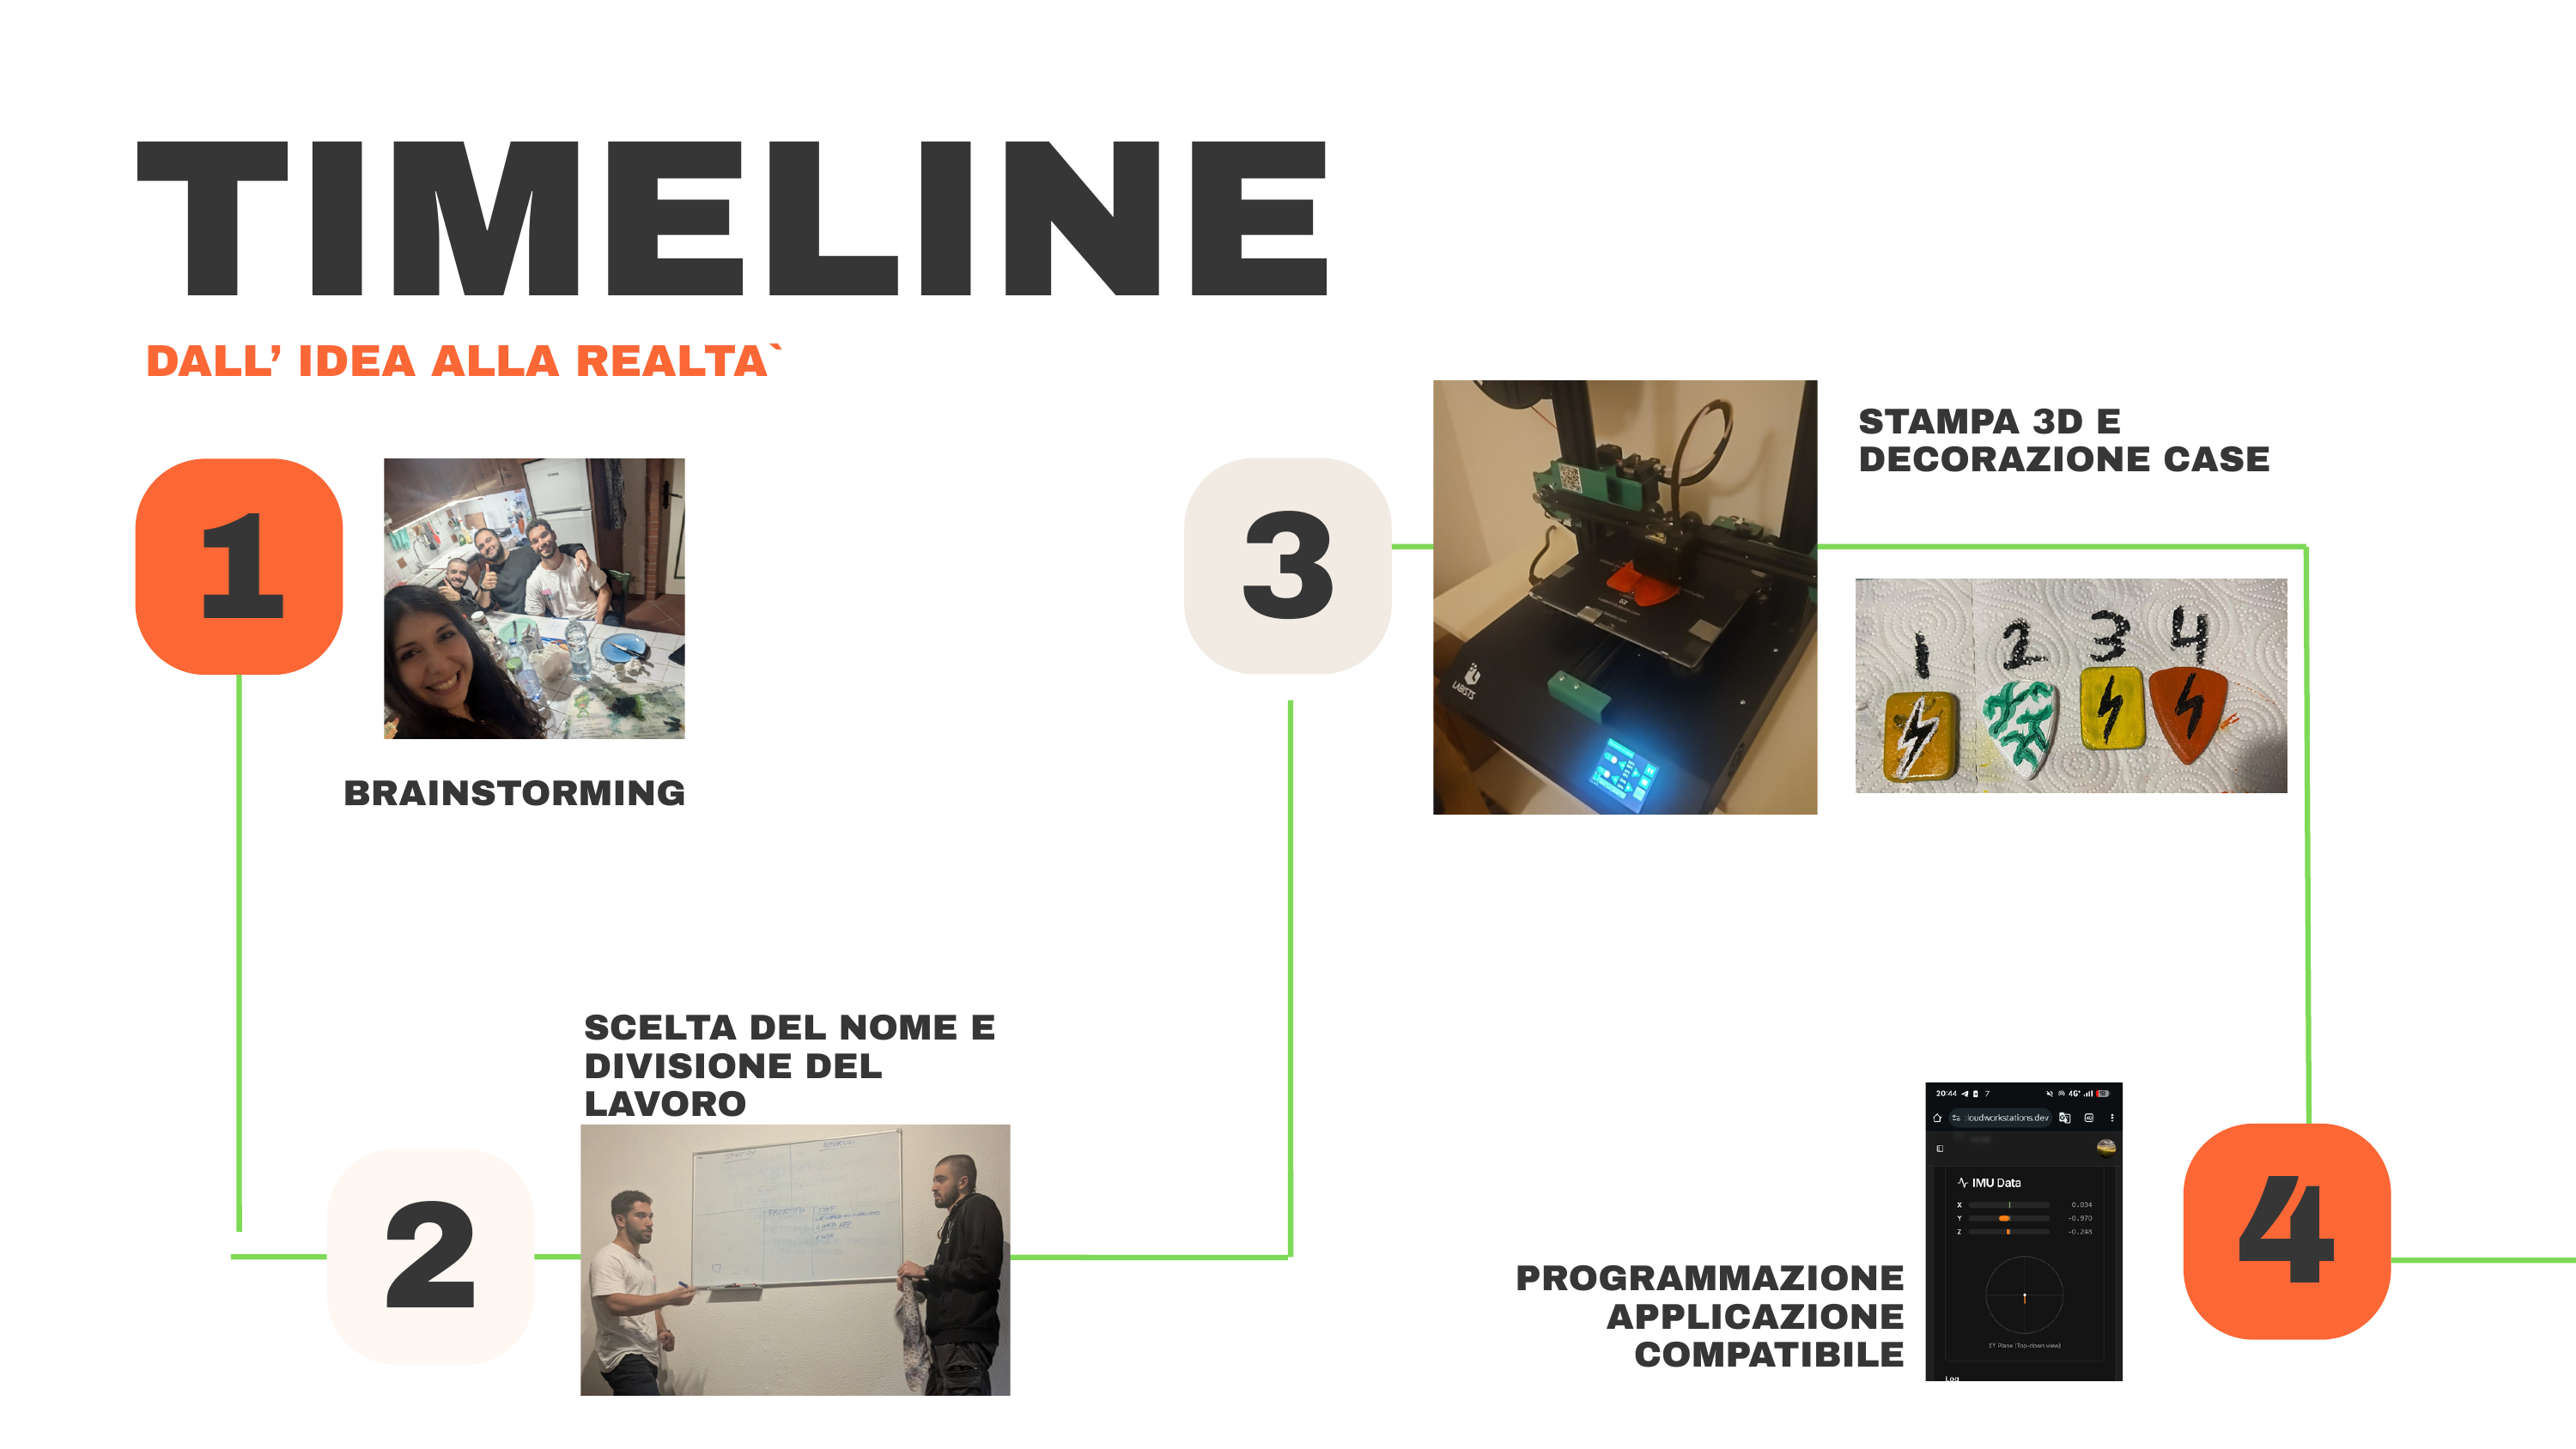

TIMELINE
DALL’ IDEA ALLA REALTA`

STAMPA 3D E DECORAZIONE CASE

3

1

BRAINSTORMING
SCELTA DEL NOME E DIVISIONE DEL LAVORO

4

2

PROGRAMMAZIONE APPLICAZIONE COMPATIBILE